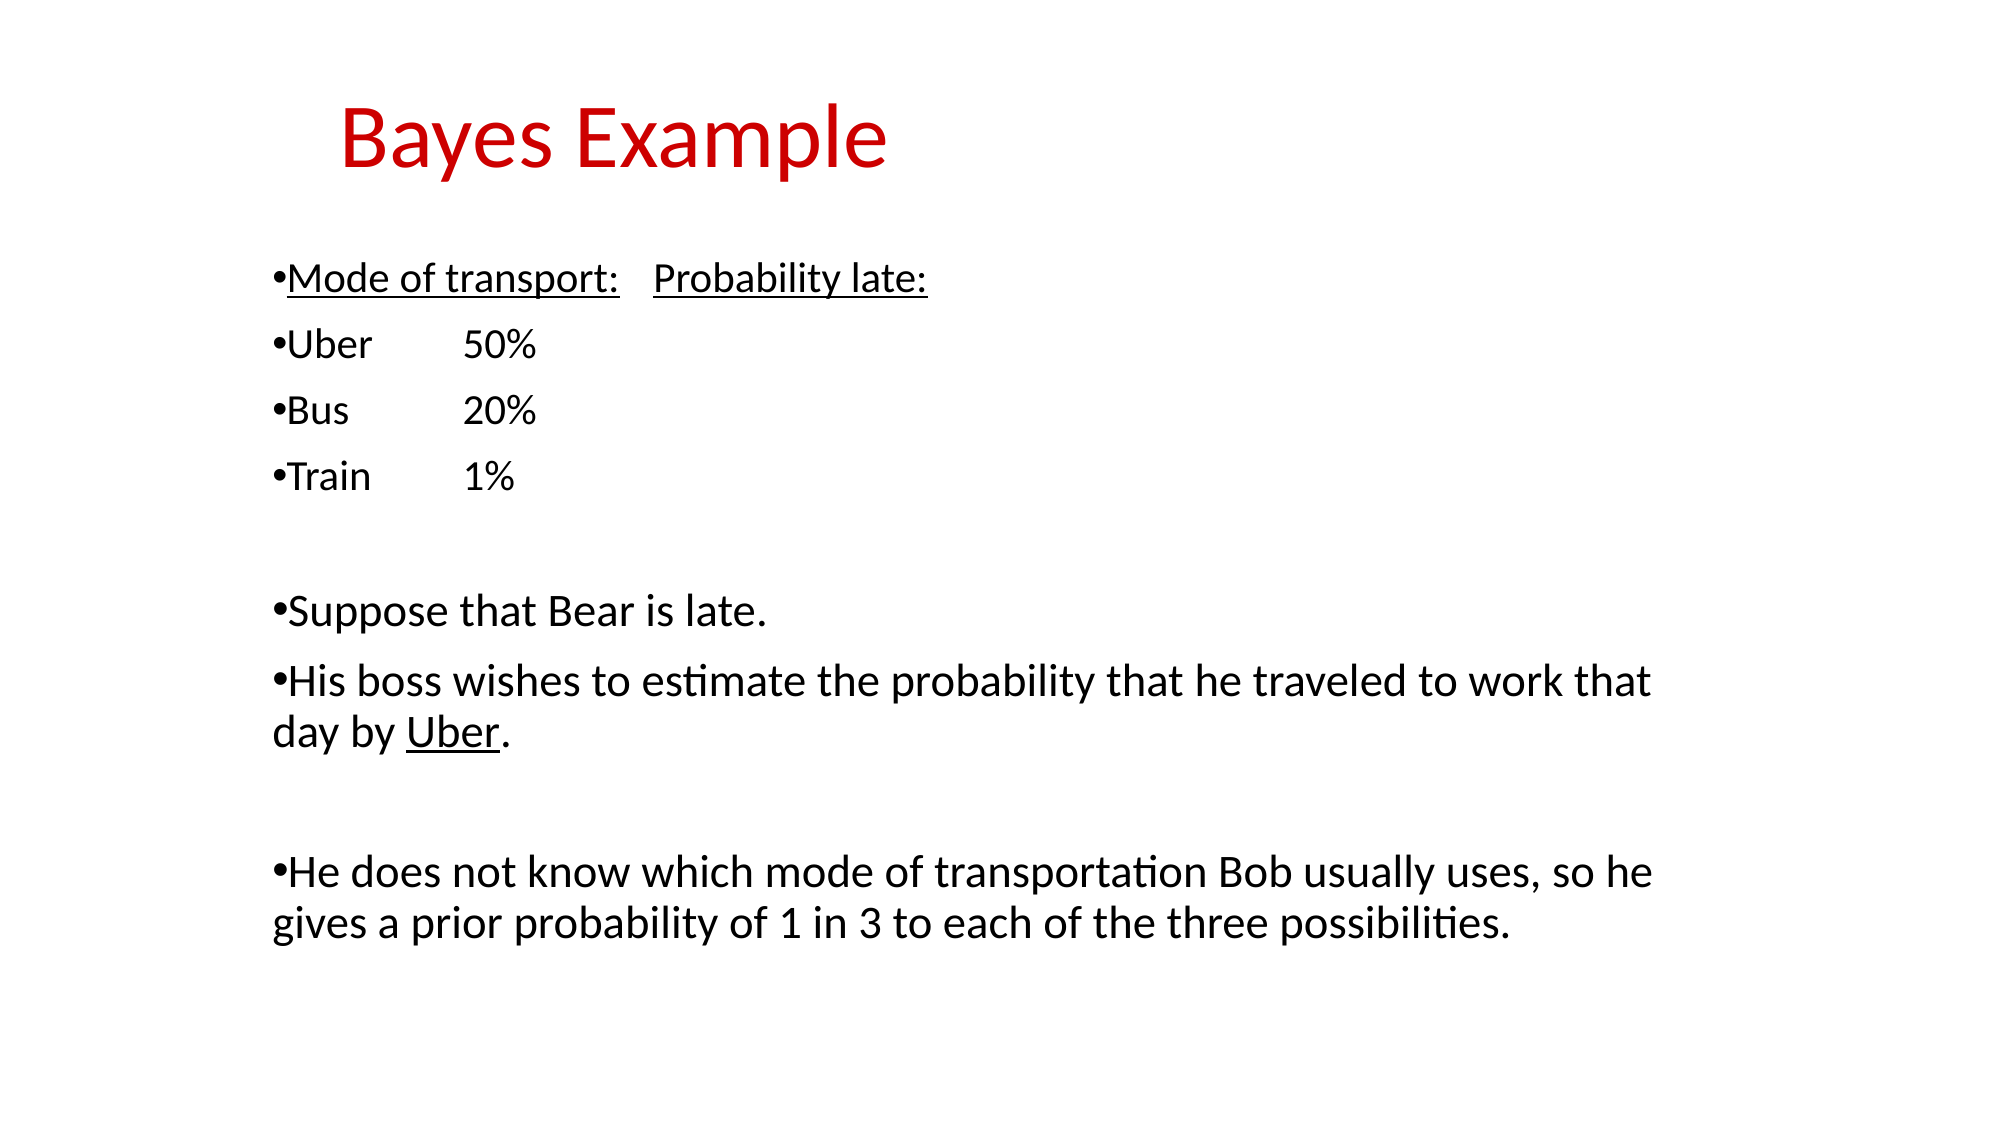

# Bayes Example
Mode of transport:				Probability late:
Uber								50%
Bus								20%
Train								1%

Suppose that Bear is late.
His boss wishes to estimate the probability that he traveled to work that day by Uber.

He does not know which mode of transportation Bob usually uses, so he gives a prior probability of 1 in 3 to each of the three possibilities.